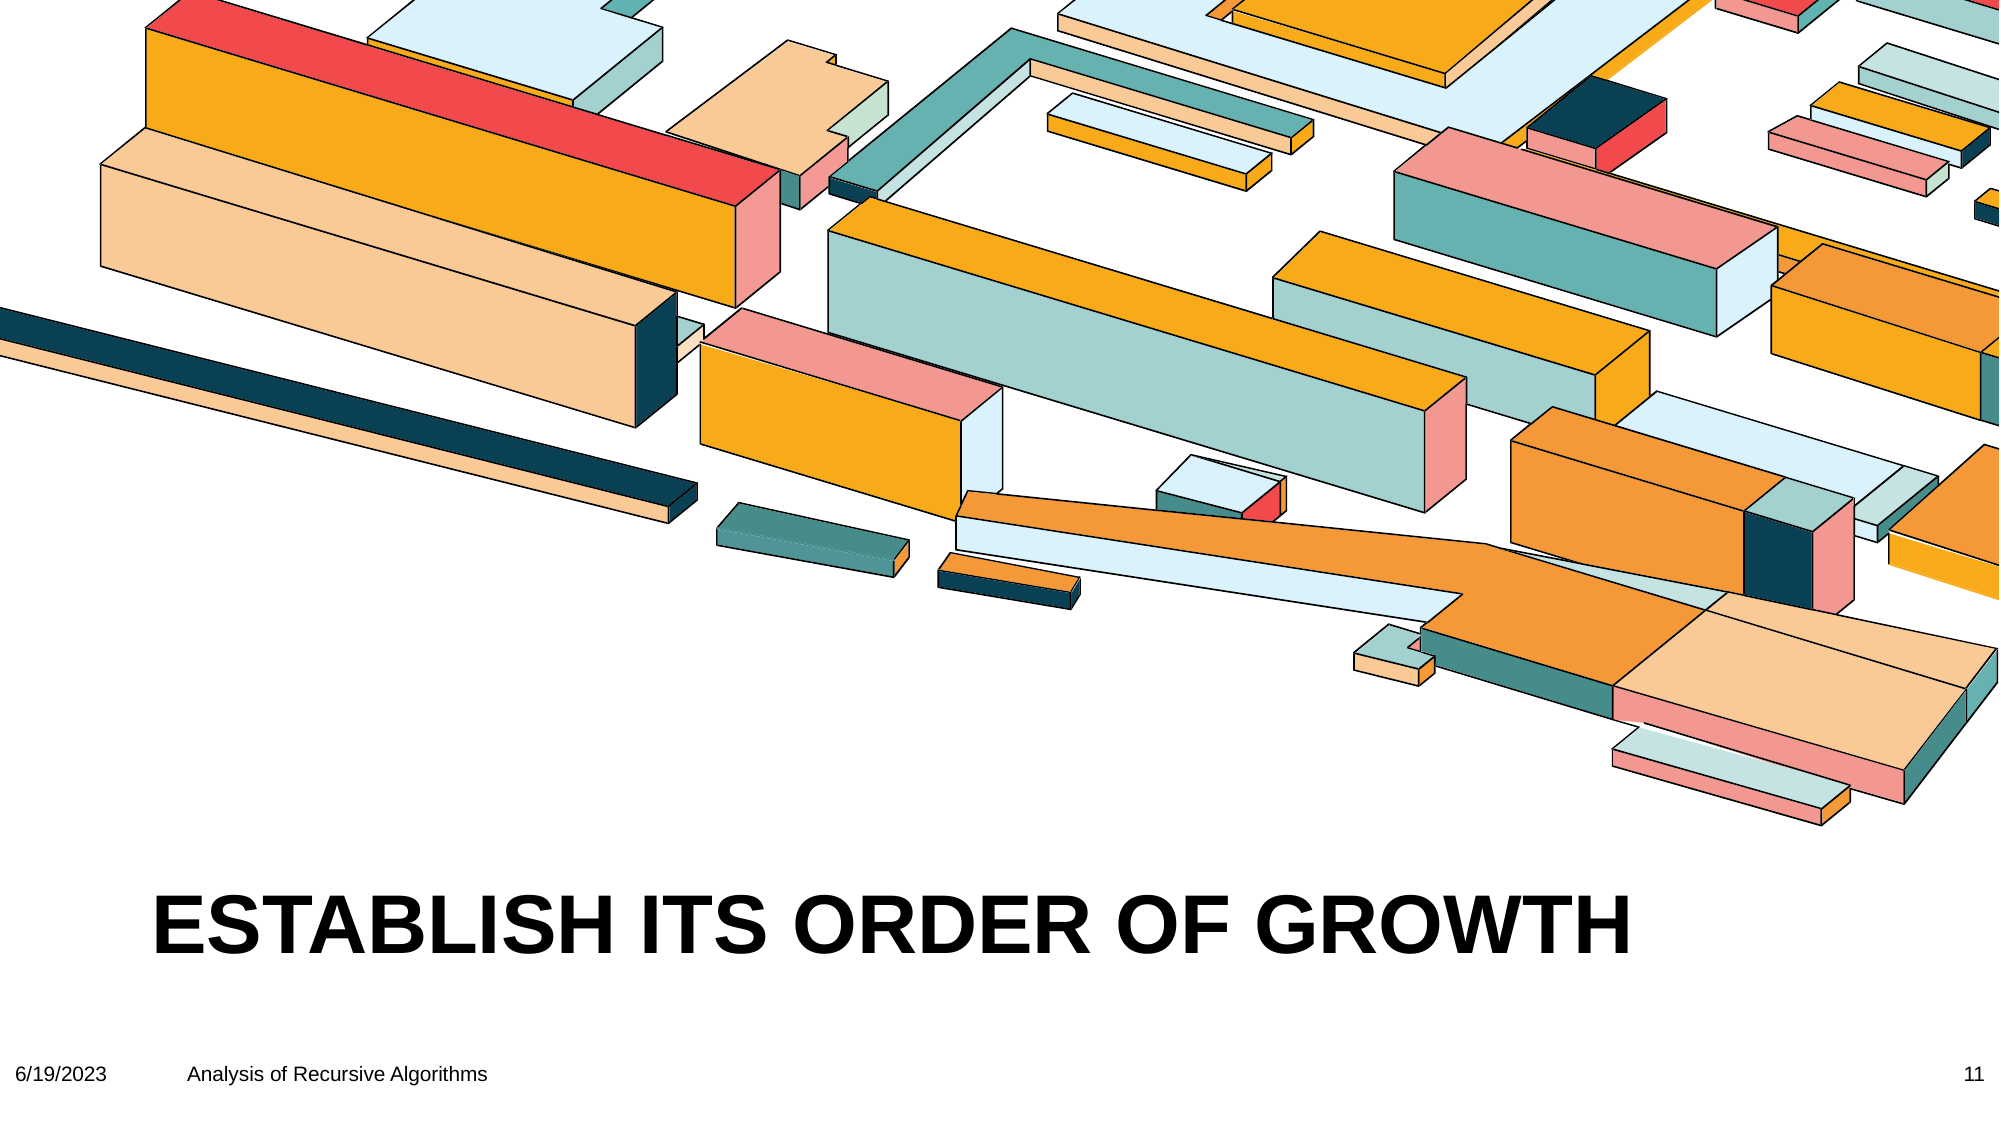

# establish its order of growth
6/19/2023
Analysis of Recursive Algorithms
11